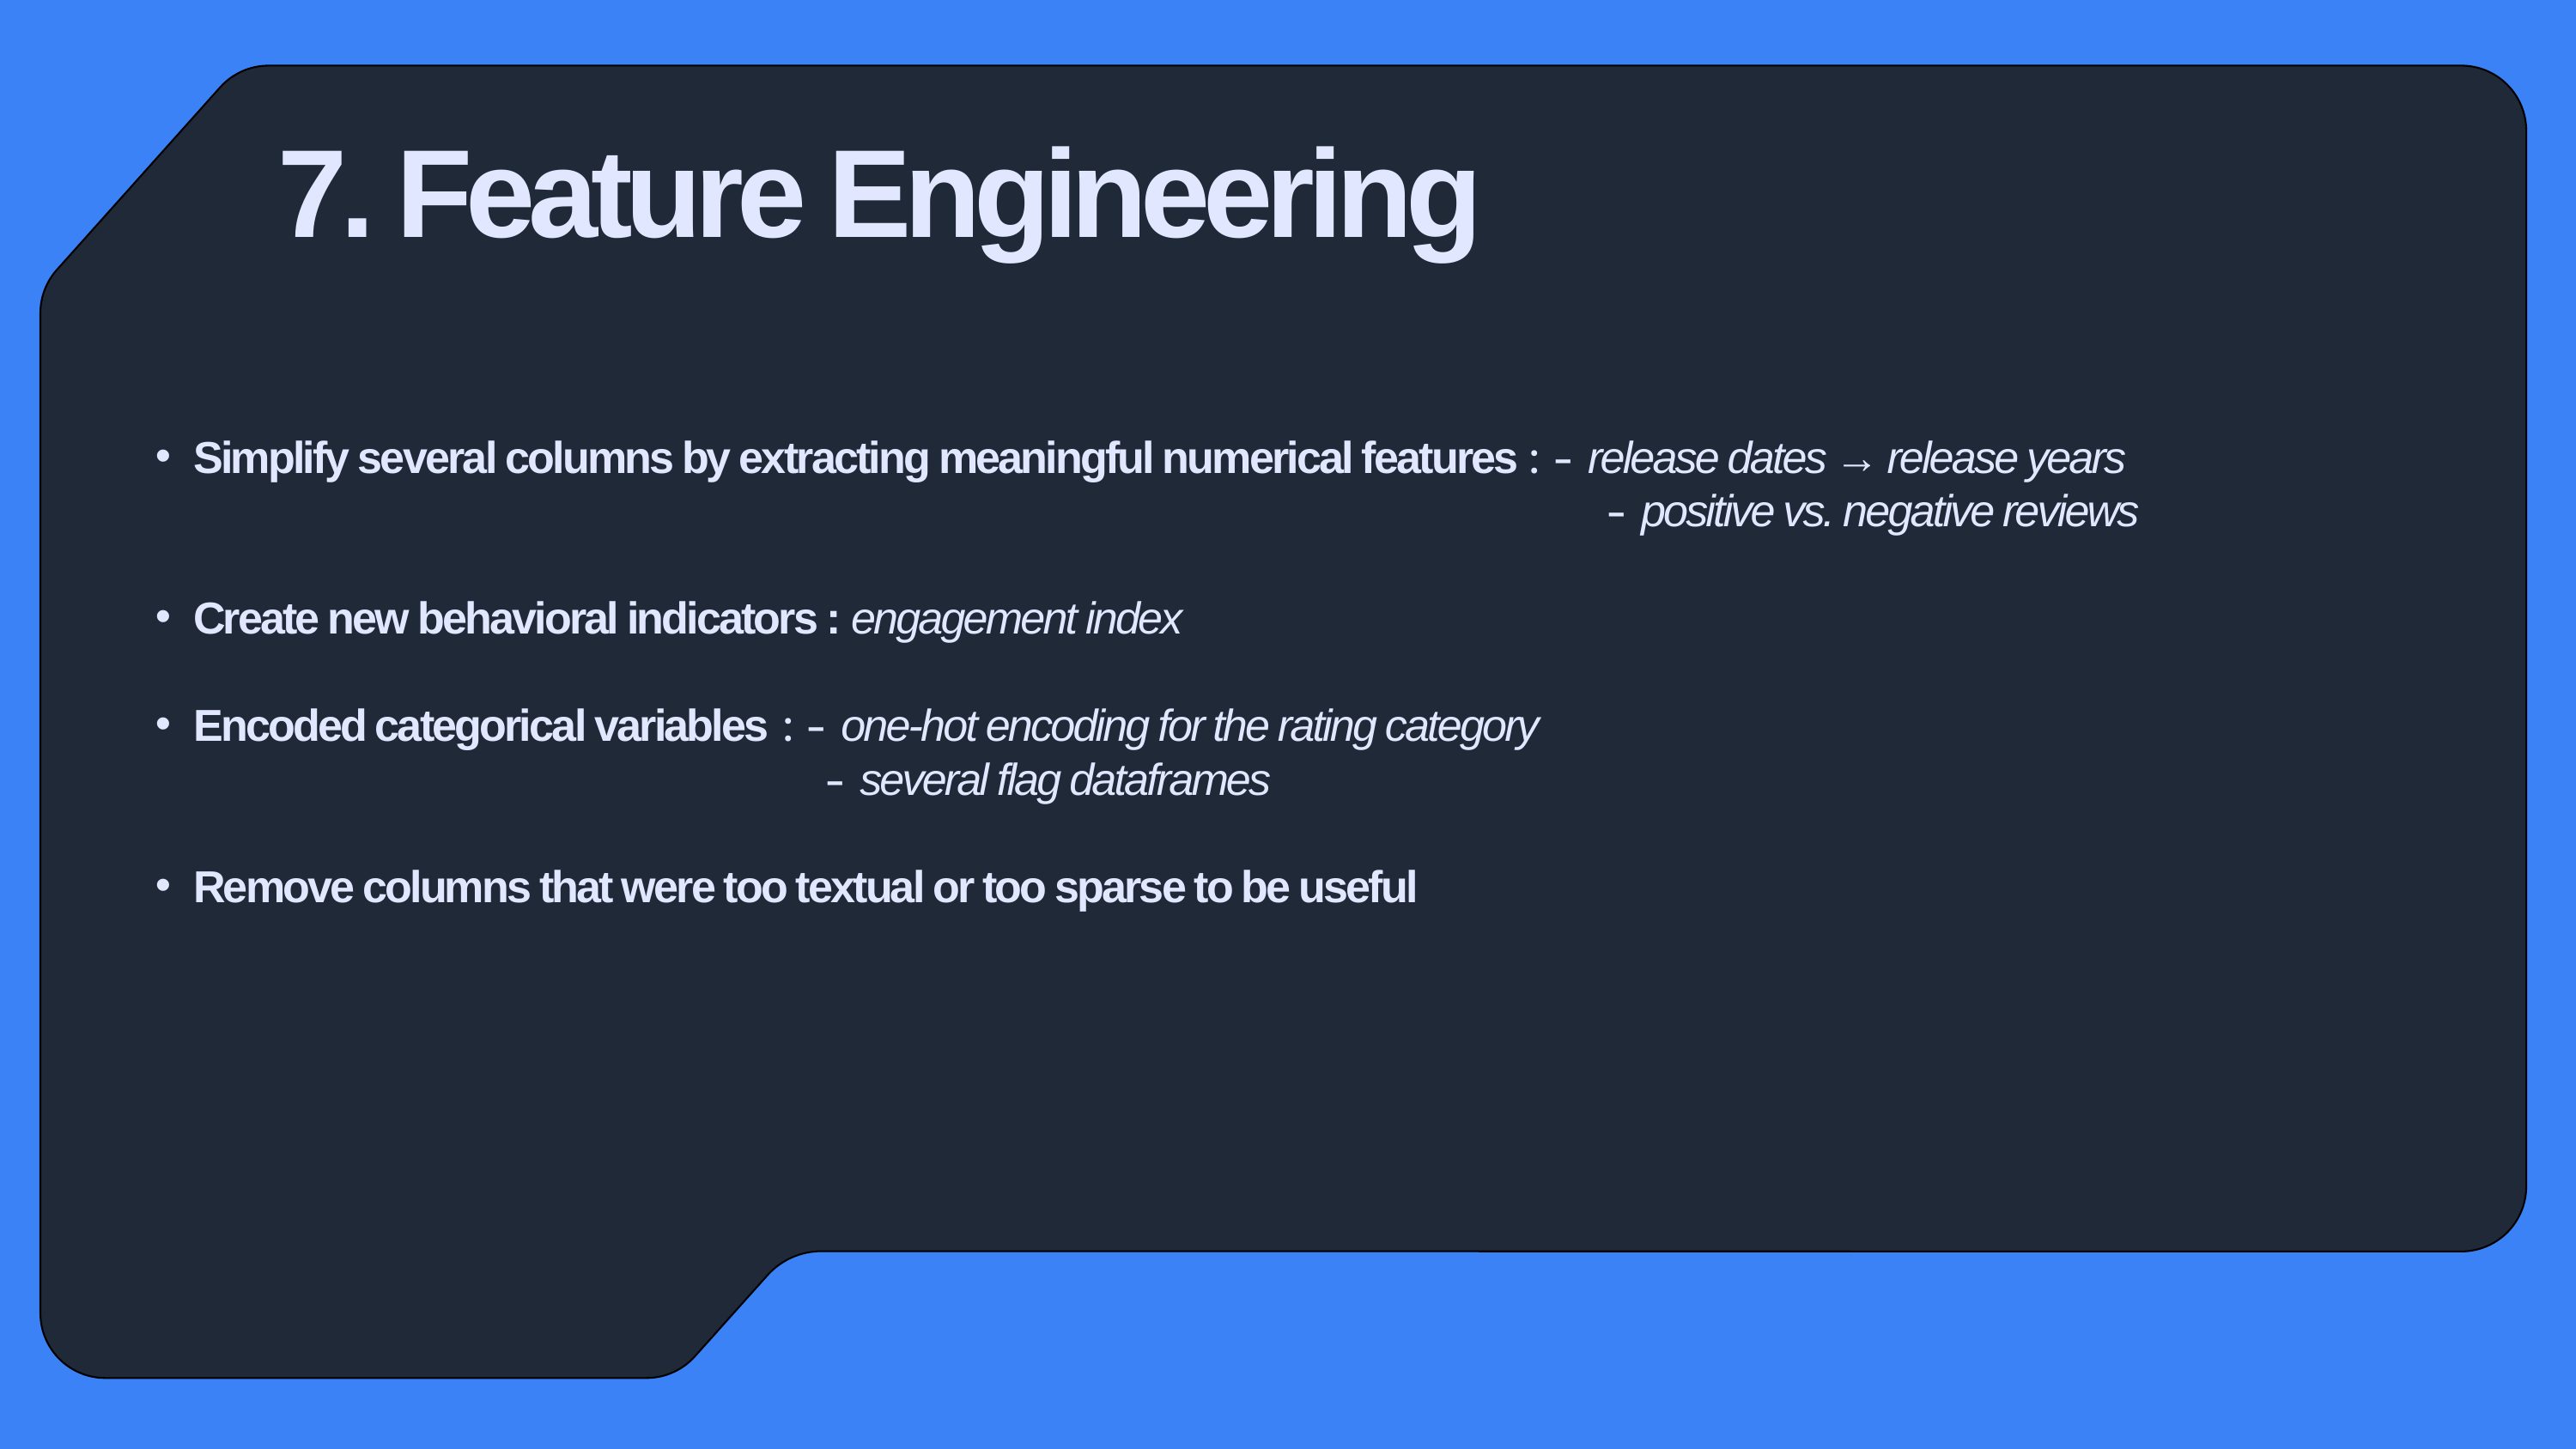

7. Feature Engineering
Simplify several columns by extracting meaningful numerical features : - release dates → release years
                                                                                                                    - positive vs. negative reviews

Create new behavioral indicators : engagement index

Encoded categorical variables : - one-hot encoding for the rating category
                                                       - several flag dataframes

Remove columns that were too textual or too sparse to be useful